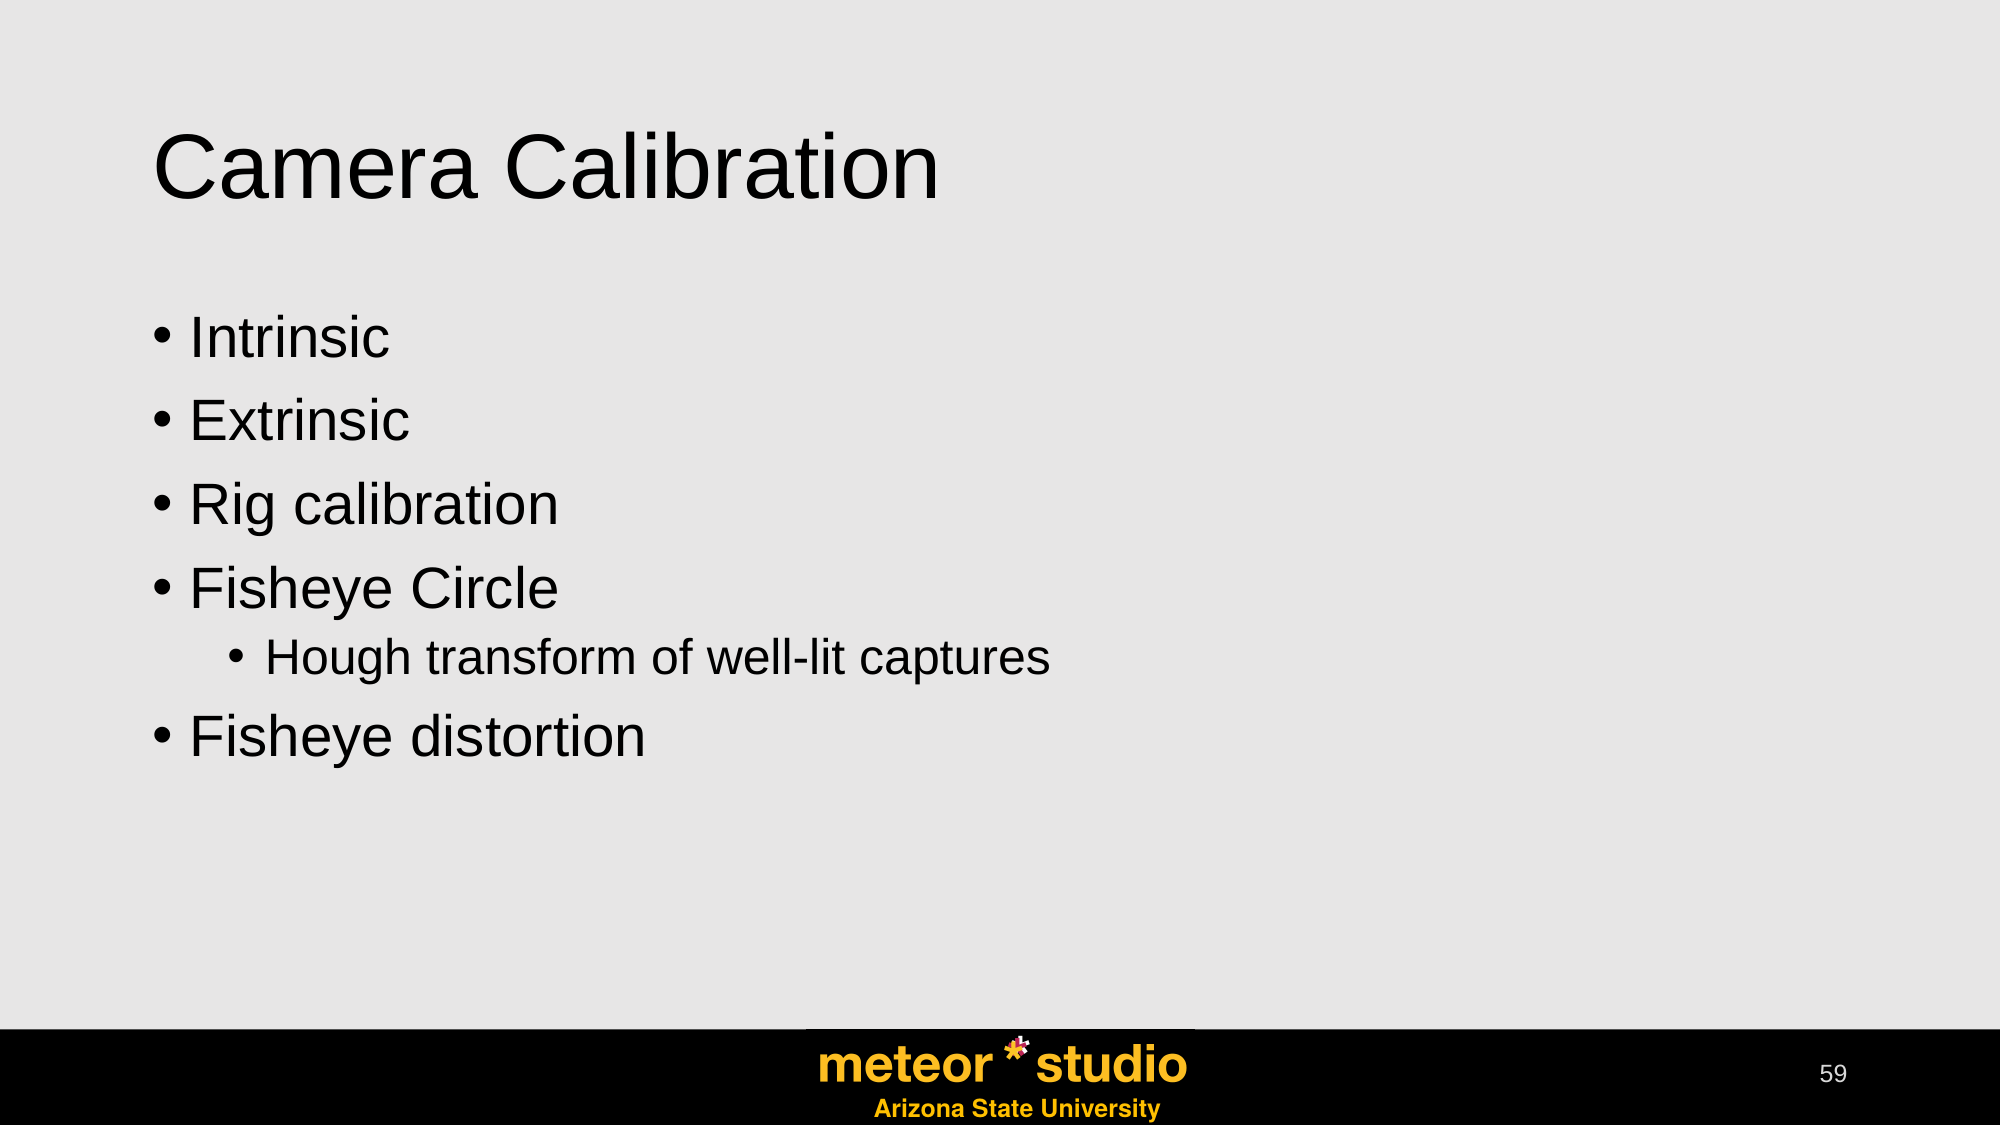

# Camera Calibration
Intrinsic
Extrinsic
Rig calibration
Fisheye Circle
Hough transform of well-lit captures
Fisheye distortion

59